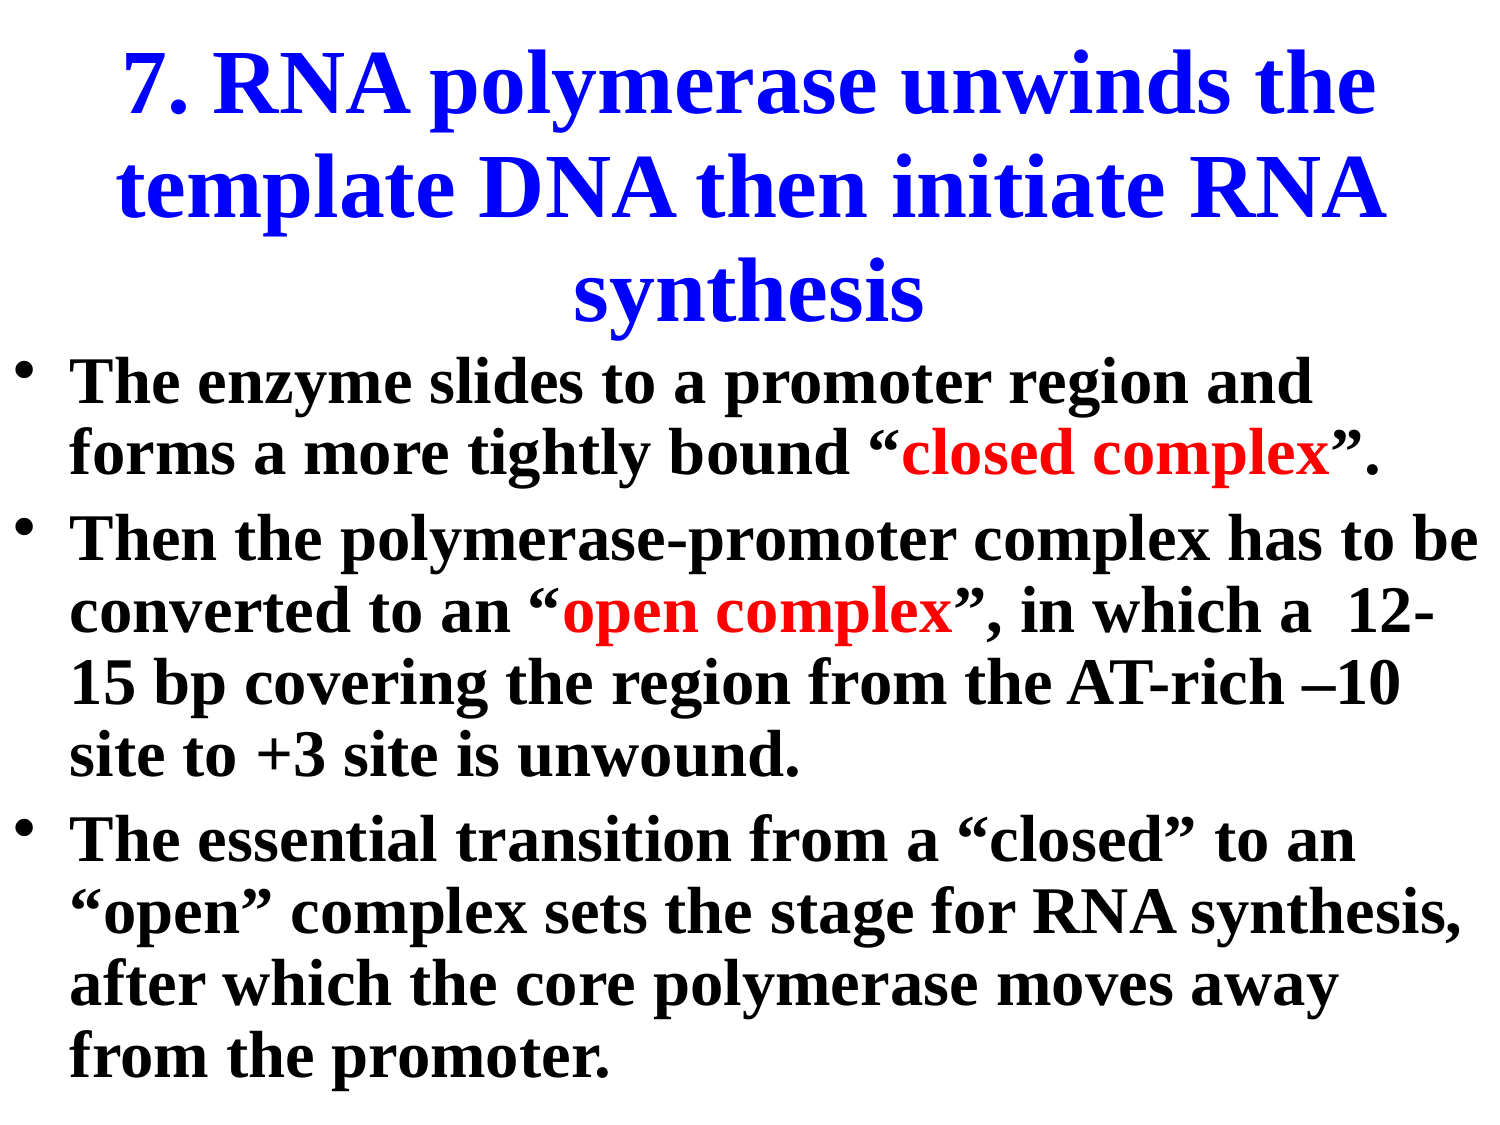

# 7. RNA polymerase unwinds the template DNA then initiate RNA synthesis
The enzyme slides to a promoter region and forms a more tightly bound “closed complex”.
Then the polymerase-promoter complex has to be converted to an “open complex”, in which a  12-15 bp covering the region from the AT-rich –10 site to +3 site is unwound.
The essential transition from a “closed” to an “open” complex sets the stage for RNA synthesis, after which the core polymerase moves away from the promoter.